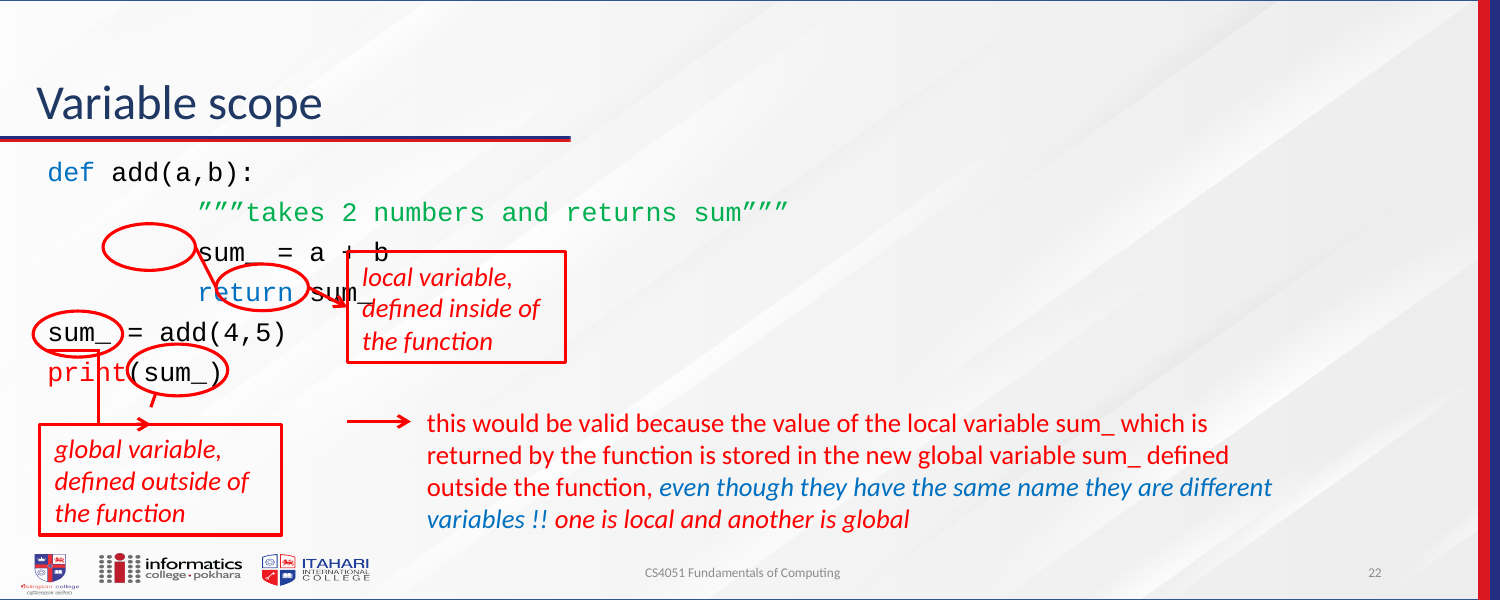

# Variable scope
def add(a,b):
	”””takes 2 numbers and returns sum”””
	sum_ = a + b
	return sum_
sum_ = add(4,5)
print(sum_)

local variable, defined inside of the function

global variable, defined outside of the function
this would be valid because the value of the local variable sum_ which is returned by the function is stored in the new global variable sum_ defined outside the function, even though they have the same name they are different variables !! one is local and another is global
CS4051 Fundamentals of Computing
22